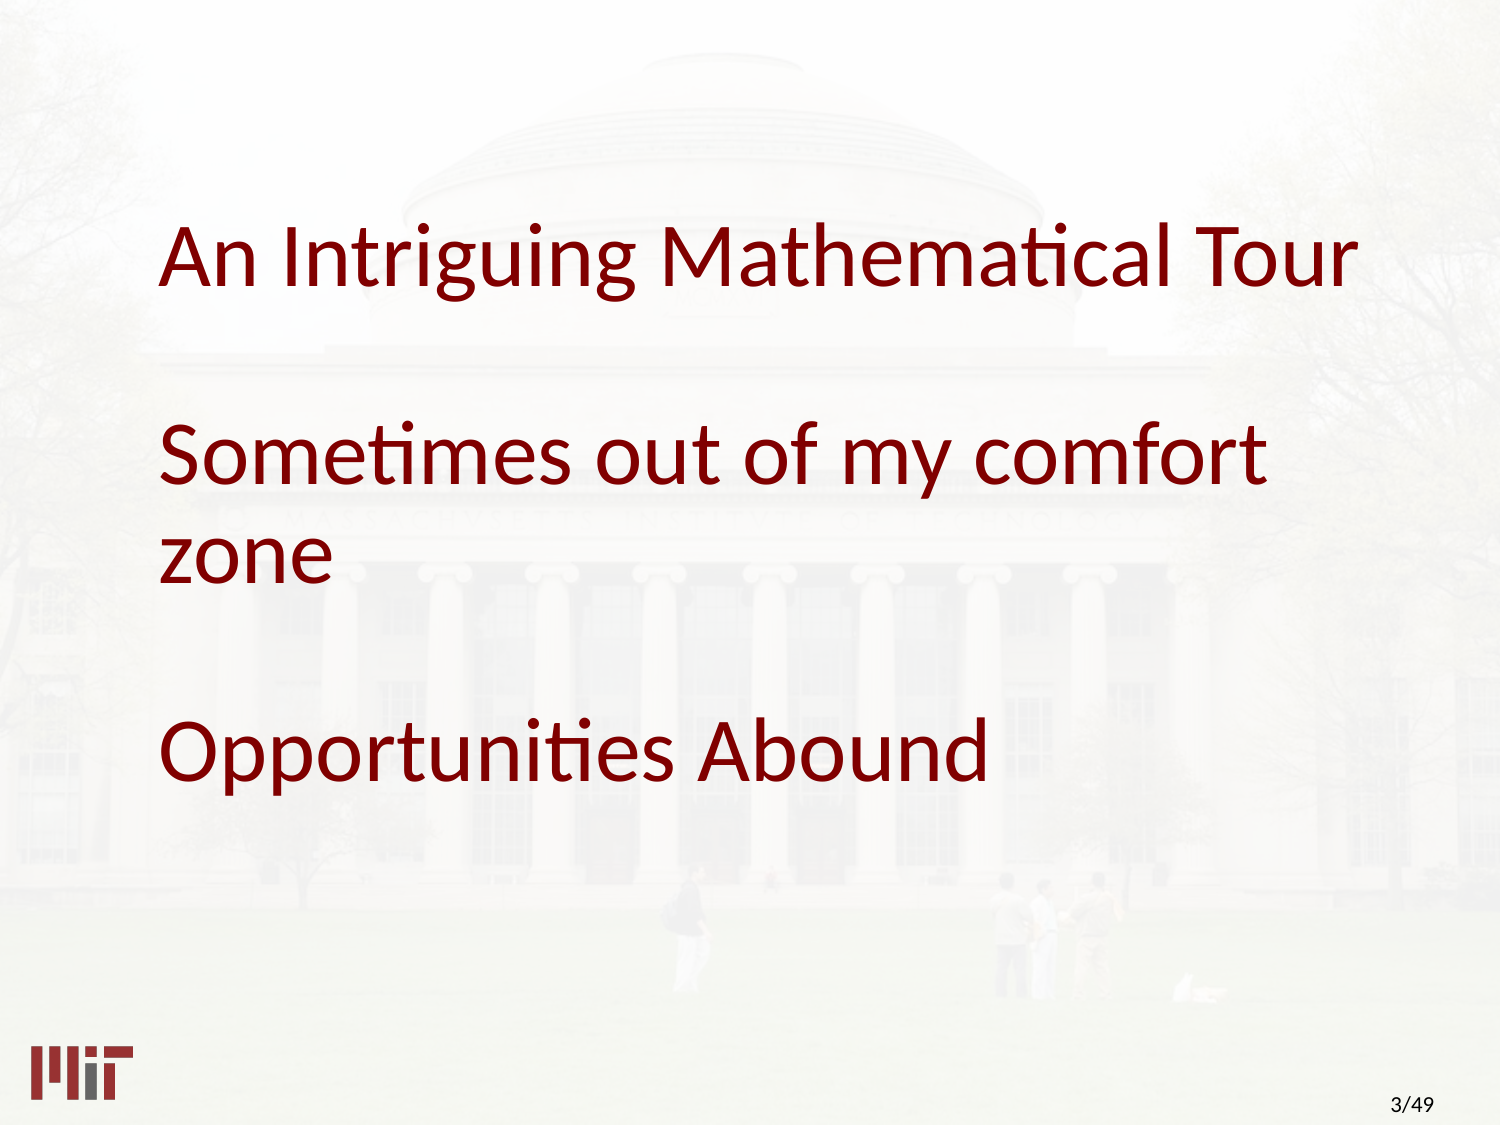

# An Intriguing Mathematical Tour Sometimes out of my comfort zone Opportunities Abound